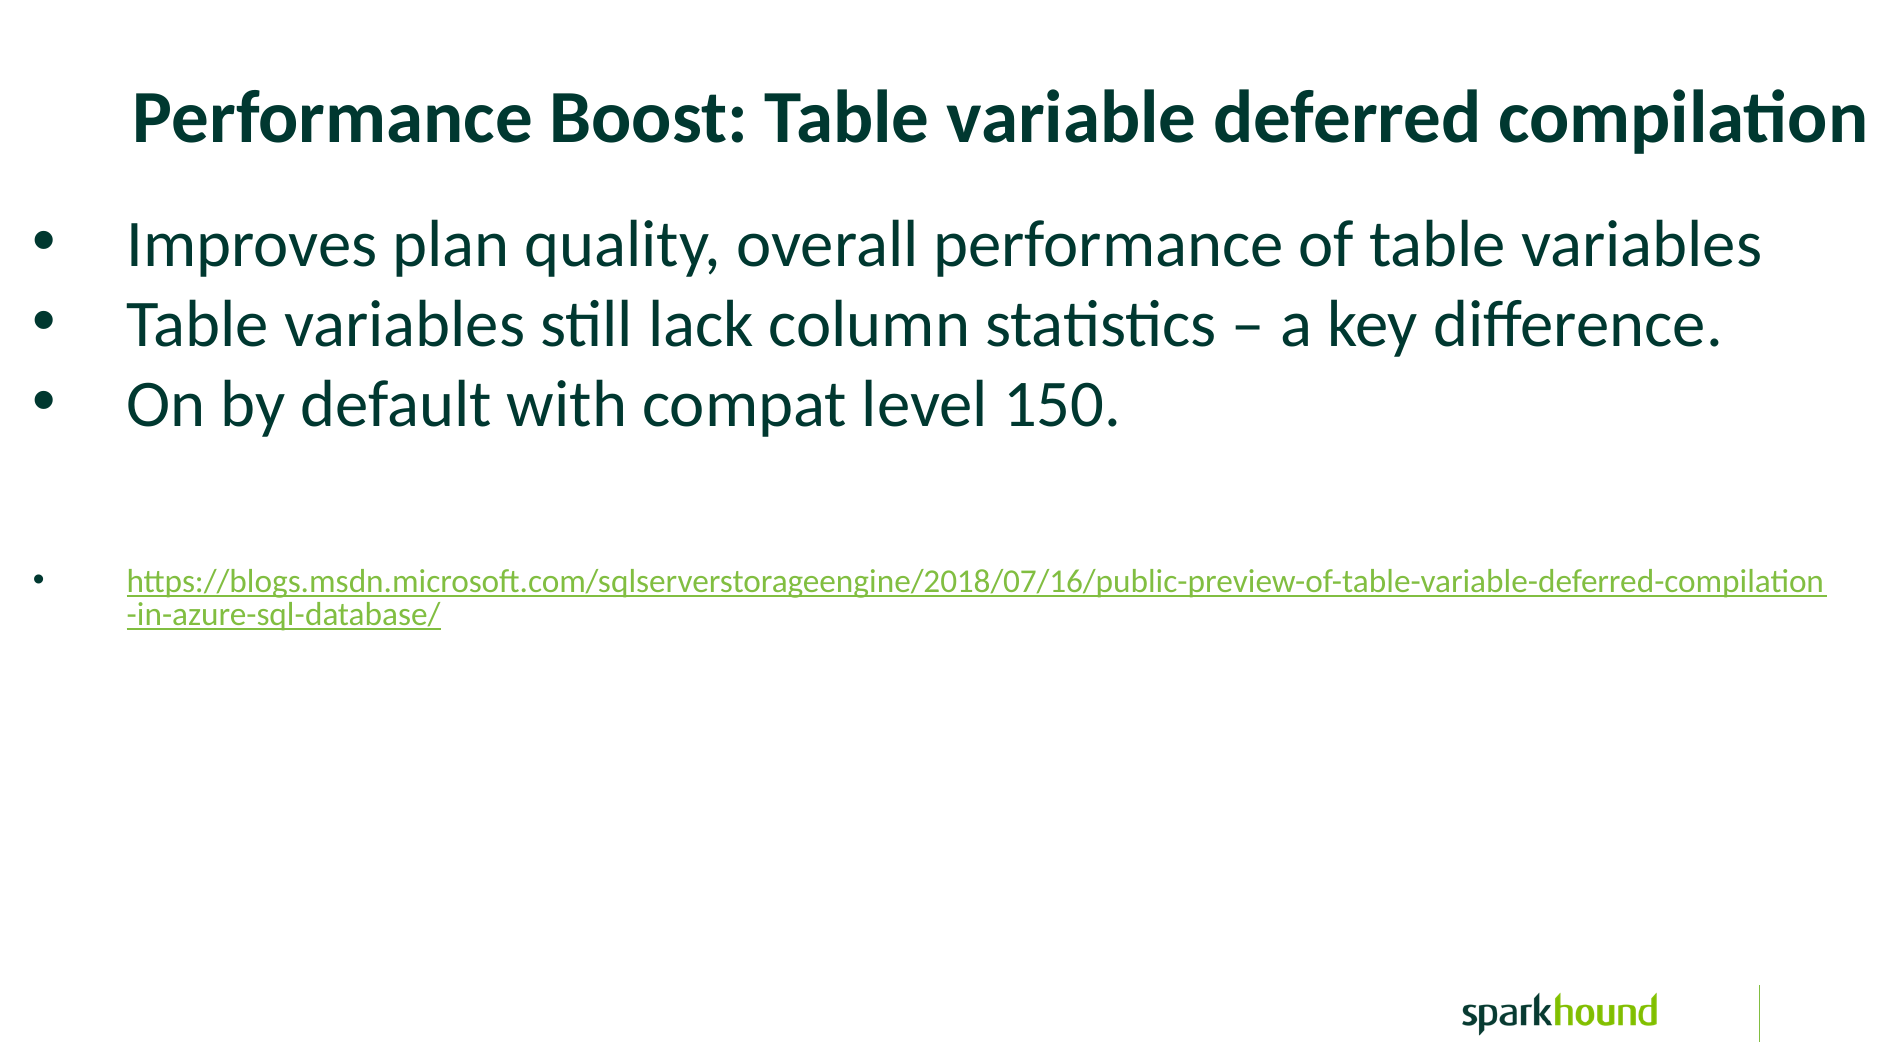

Performance Boost: Table variable deferred compilation
Improves plan quality, overall performance of table variables
Table variables still lack column statistics – a key difference.
On by default with compat level 150.

https://blogs.msdn.microsoft.com/sqlserverstorageengine/2018/07/16/public-preview-of-table-variable-deferred-compilation-in-azure-sql-database/